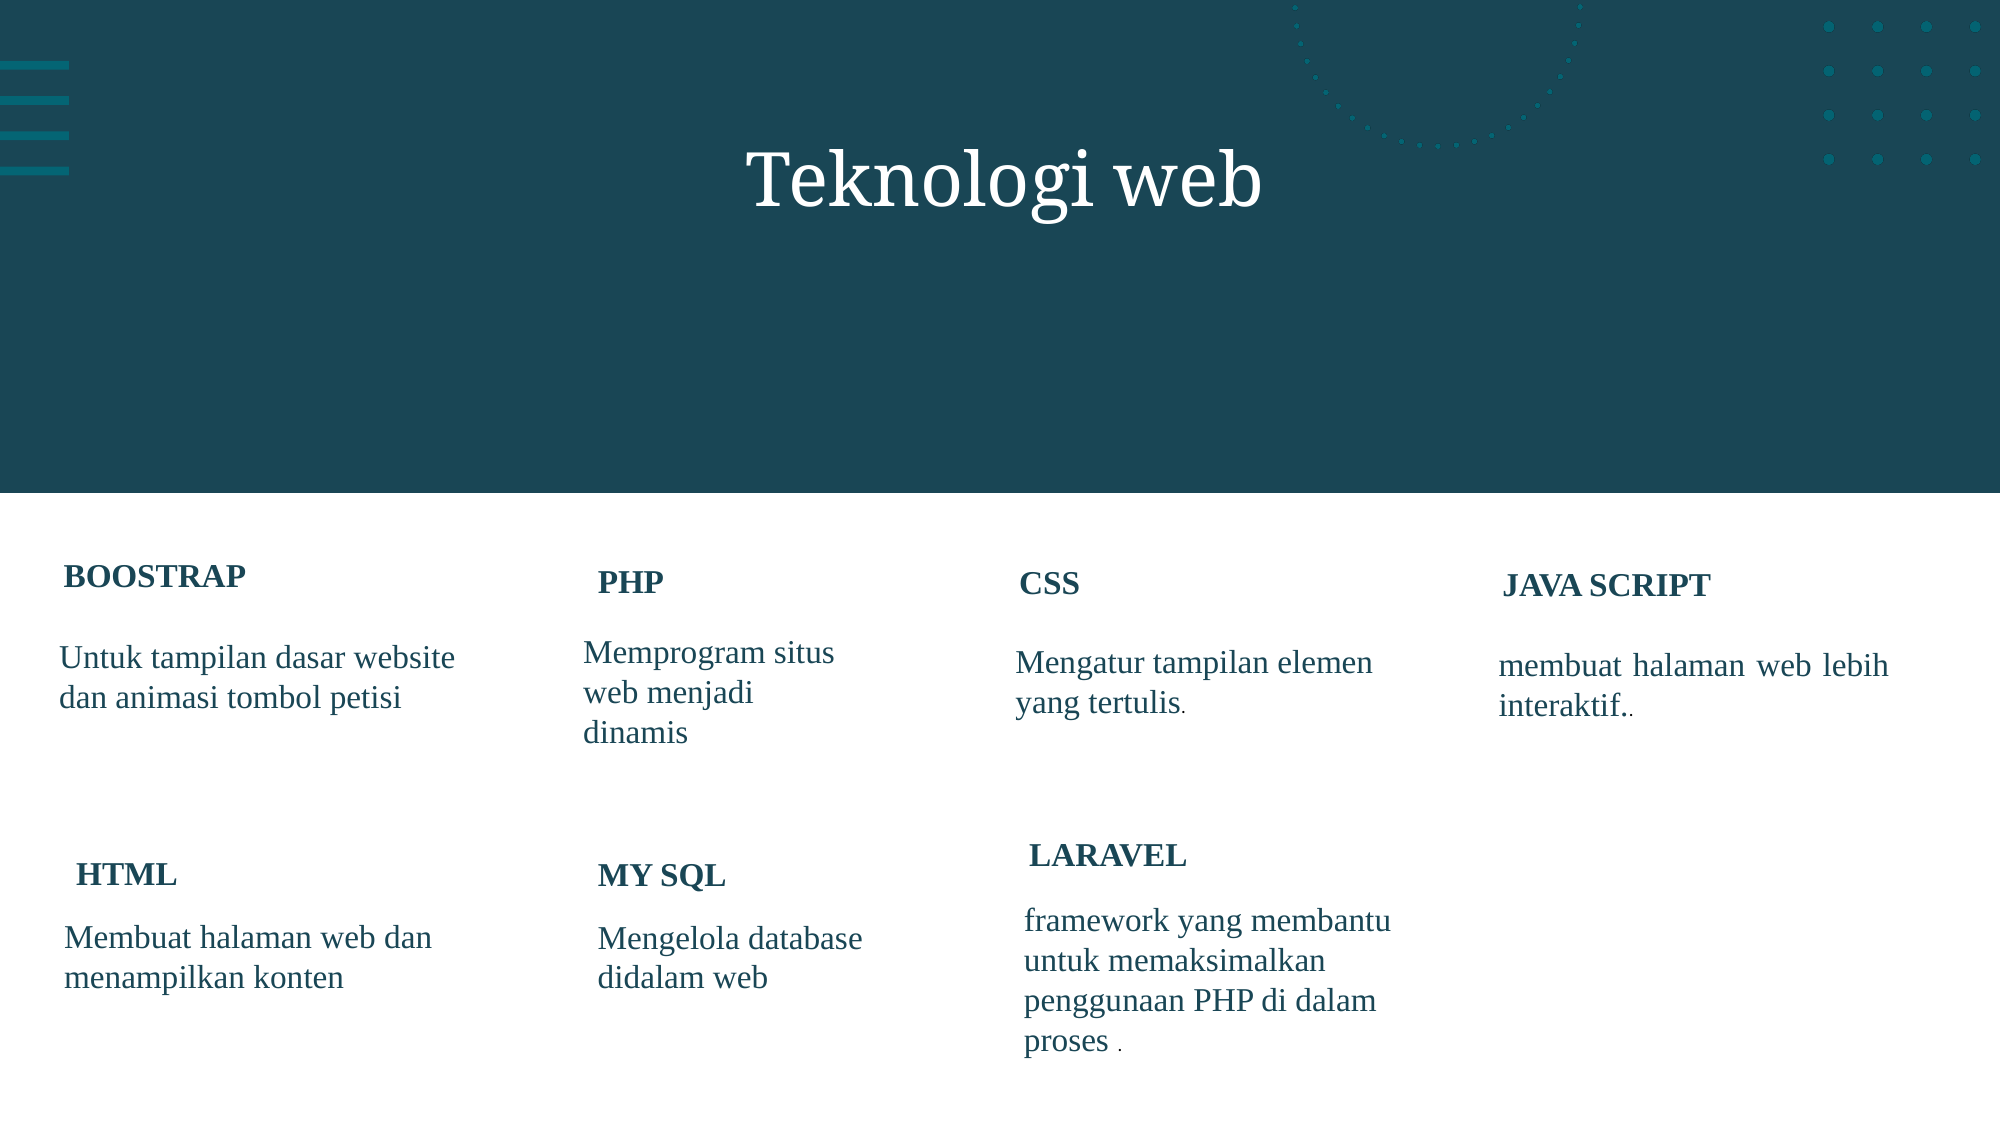

Teknologi web
BOOSTRAP
PHP
CSS
JAVA SCRIPT
Memprogram situs web menjadi dinamis
Untuk tampilan dasar website dan animasi tombol petisi
Mengatur tampilan elemen yang tertulis.
membuat halaman web lebih   interaktif..
MY SQL
LARAVEL
HTML
framework yang membantu  untuk memaksimalkan penggunaan PHP di dalam proses .
Membuat halaman web dan menampilkan konten
Mengelola database didalam web